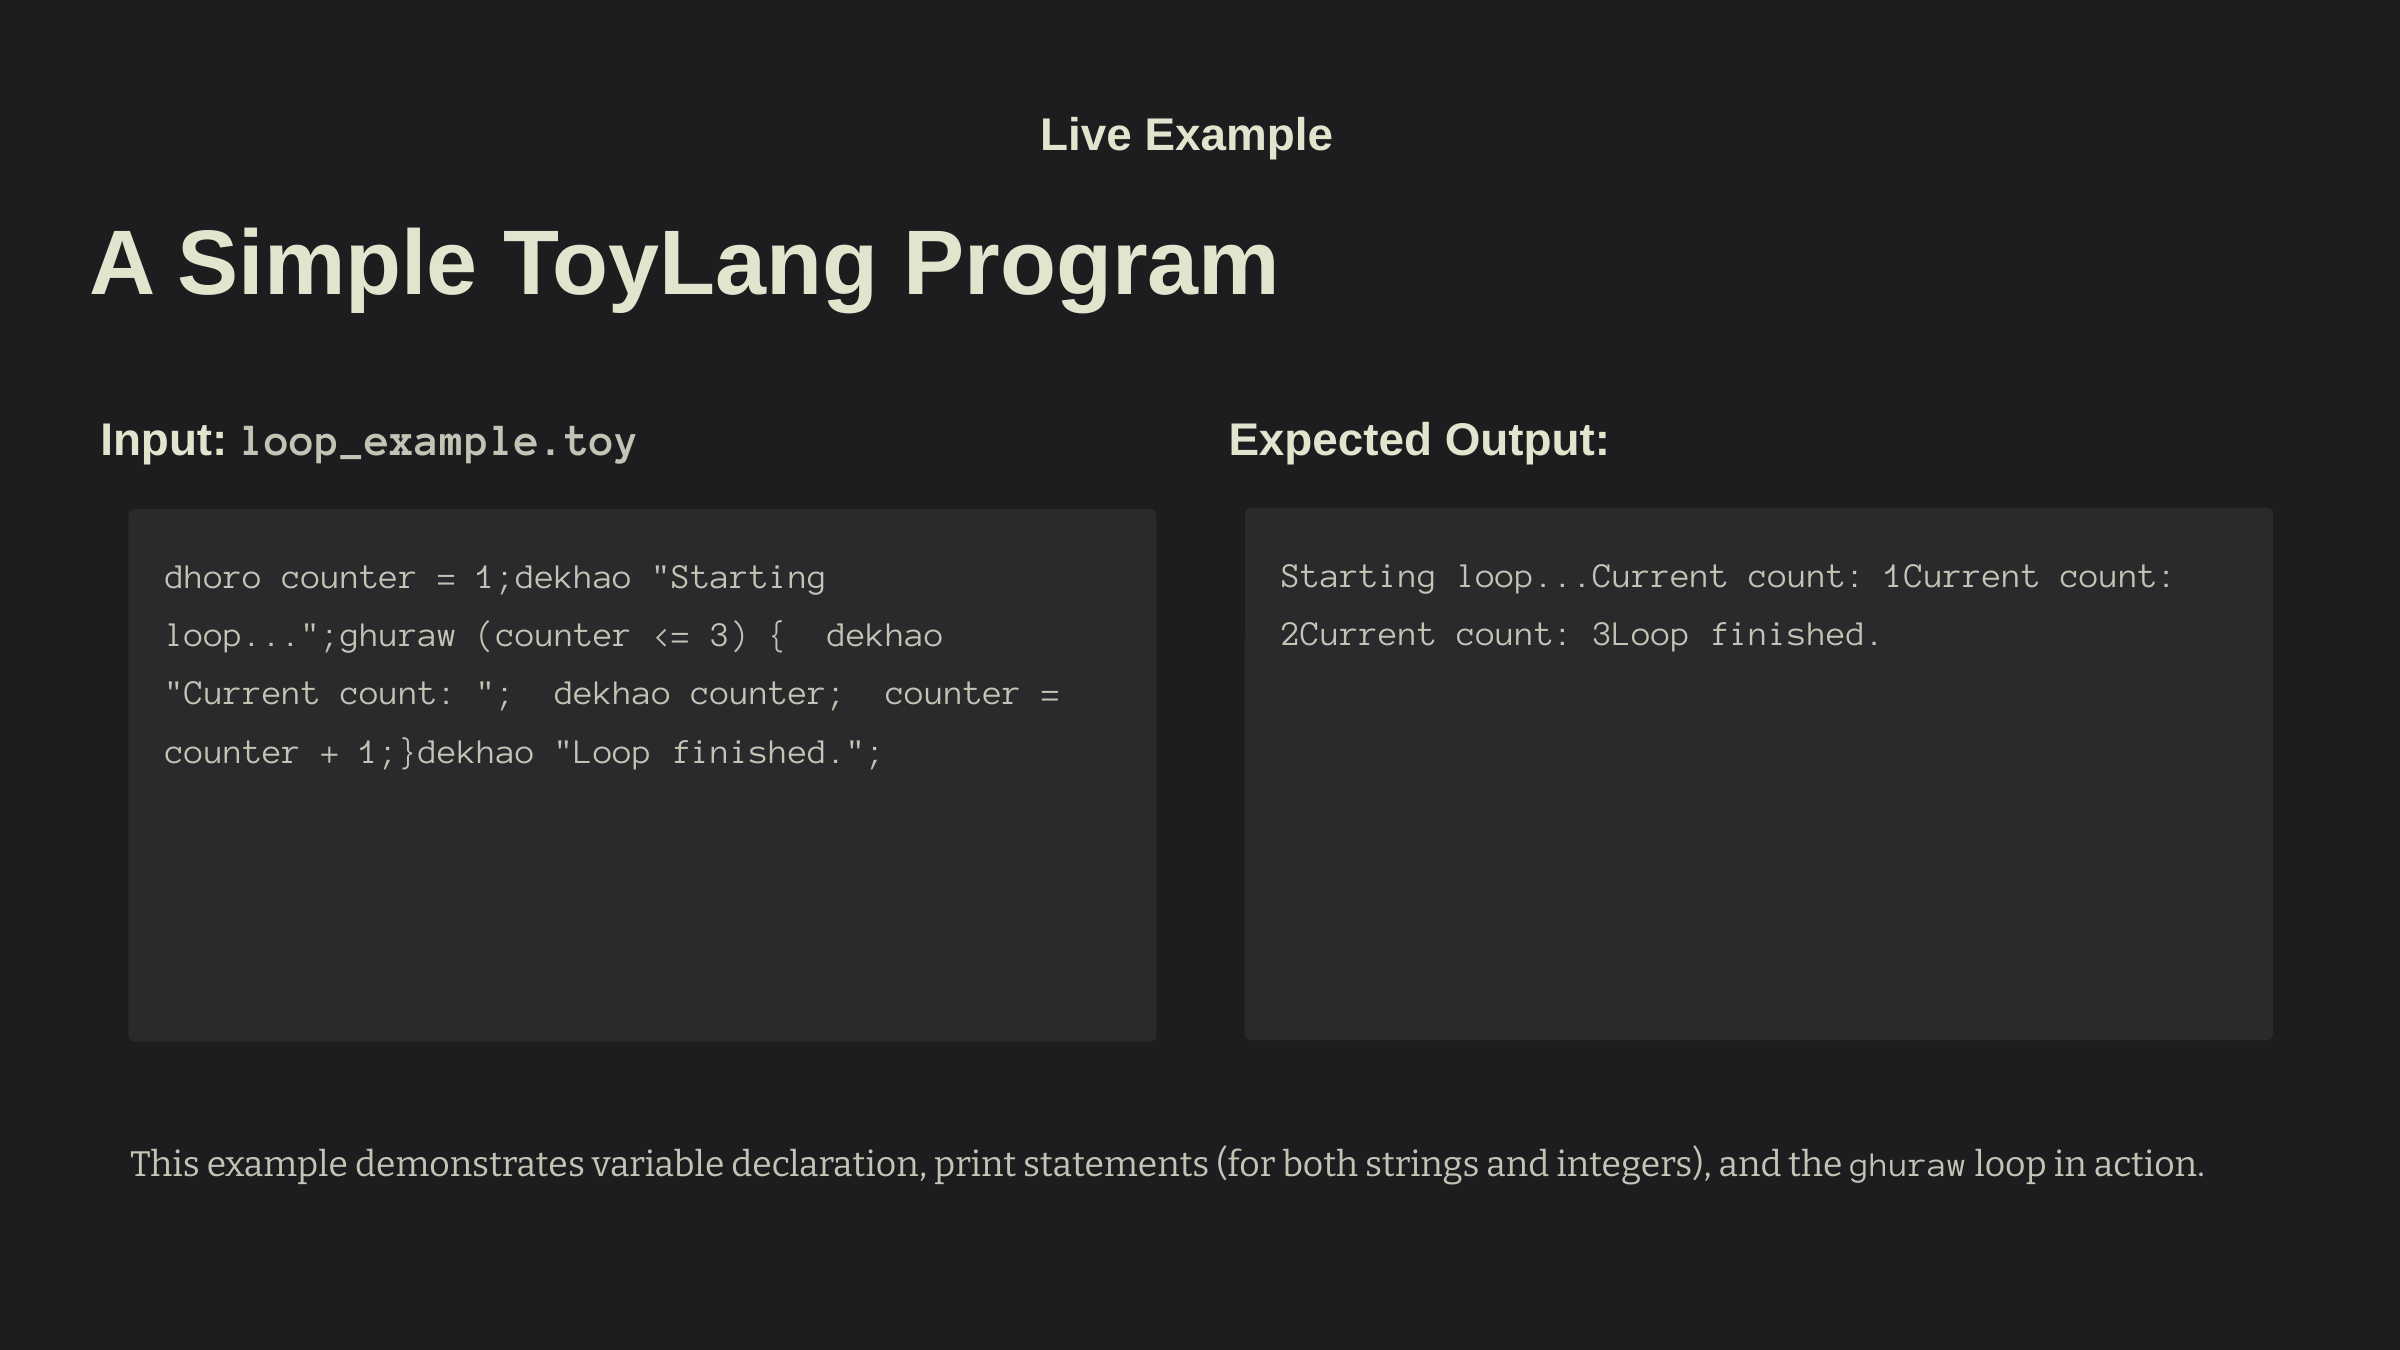

Live Example
A Simple ToyLang Program
Input: loop_example.toy
Expected Output:

Starting loop...Current count: 1Current count: 2Current count: 3Loop finished.
dhoro counter = 1;dekhao "Starting loop...";ghuraw (counter <= 3) {  dekhao "Current count: ";  dekhao counter;  counter = counter + 1;}dekhao "Loop finished.";
This example demonstrates variable declaration, print statements (for both strings and integers), and the ghuraw loop in action.